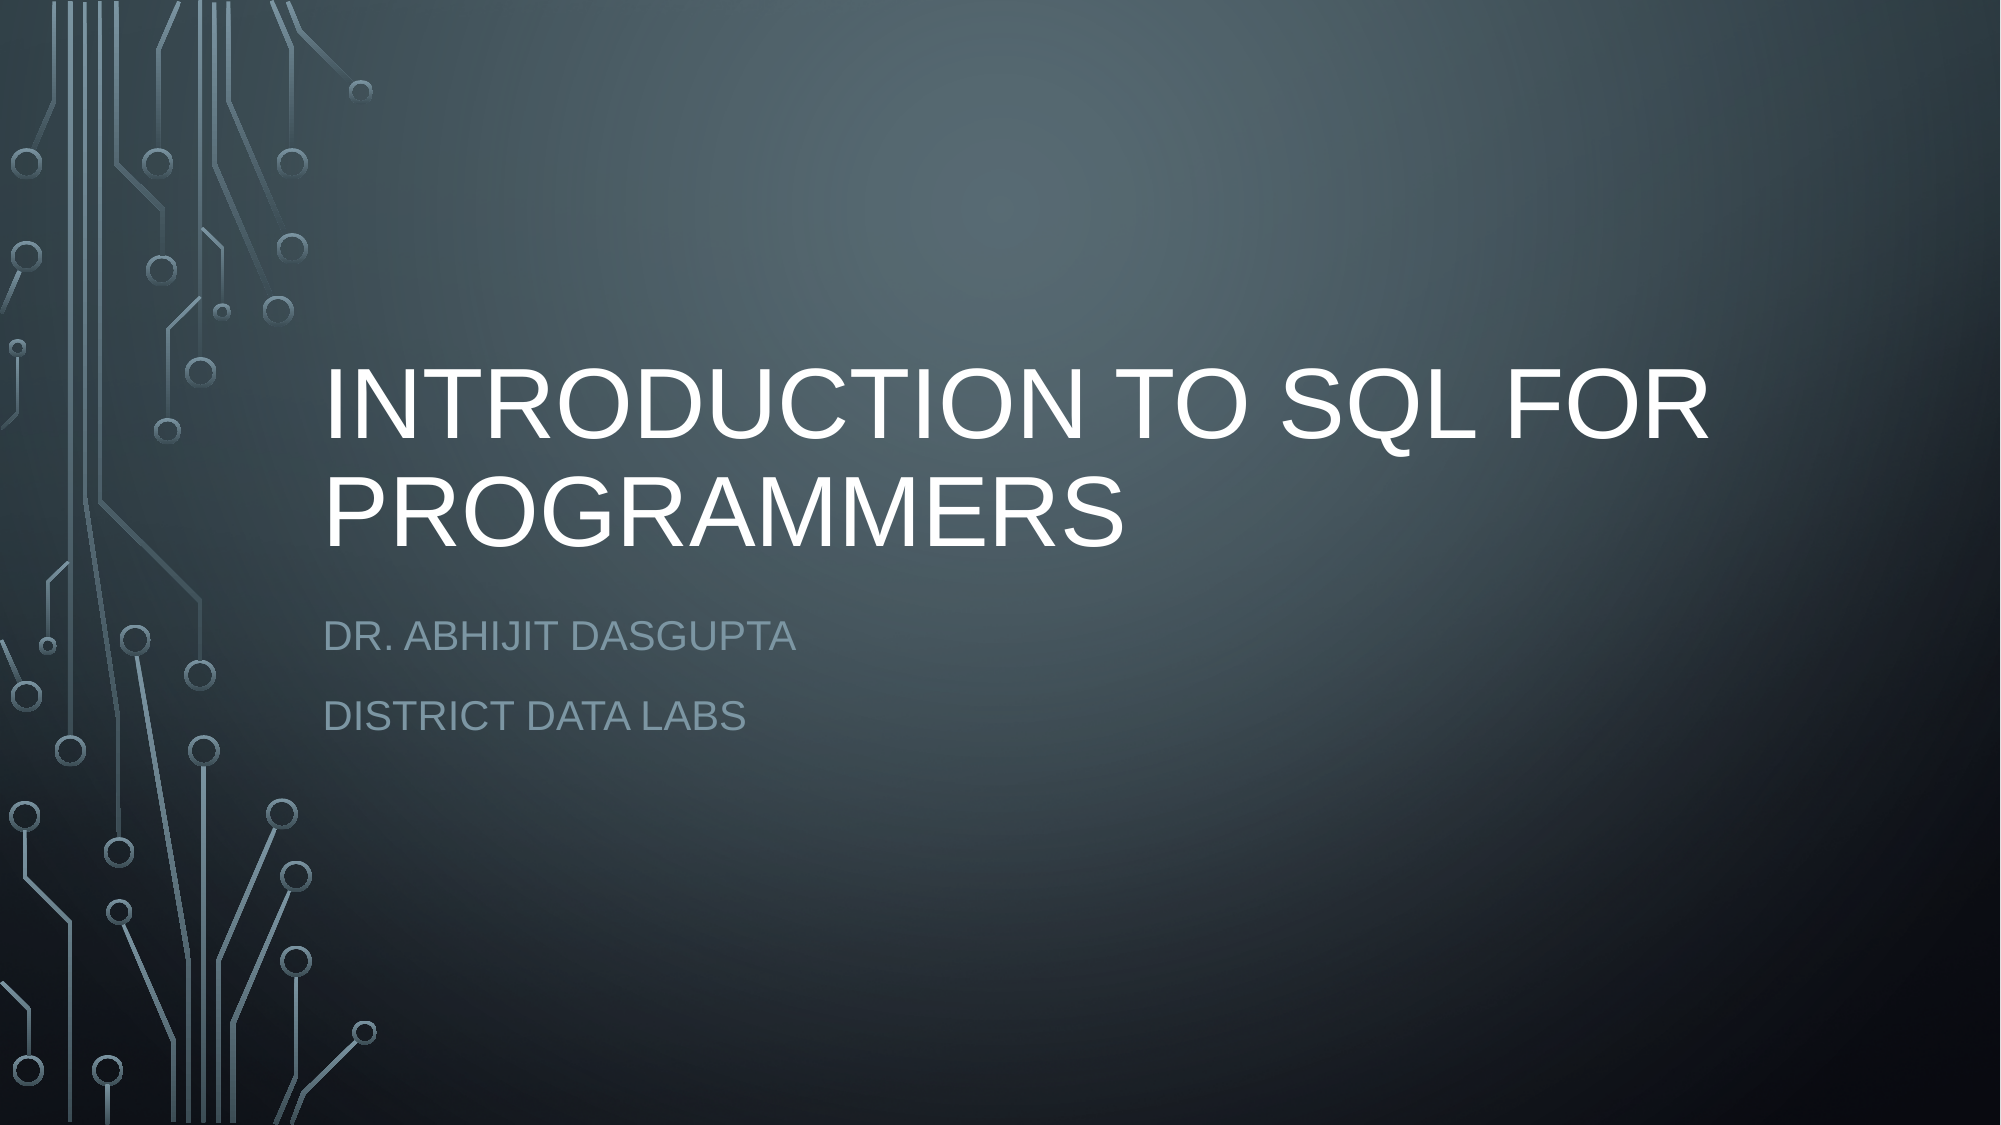

# Introduction to SQL for Programmers
Dr. Abhijit Dasgupta
District Data Labs